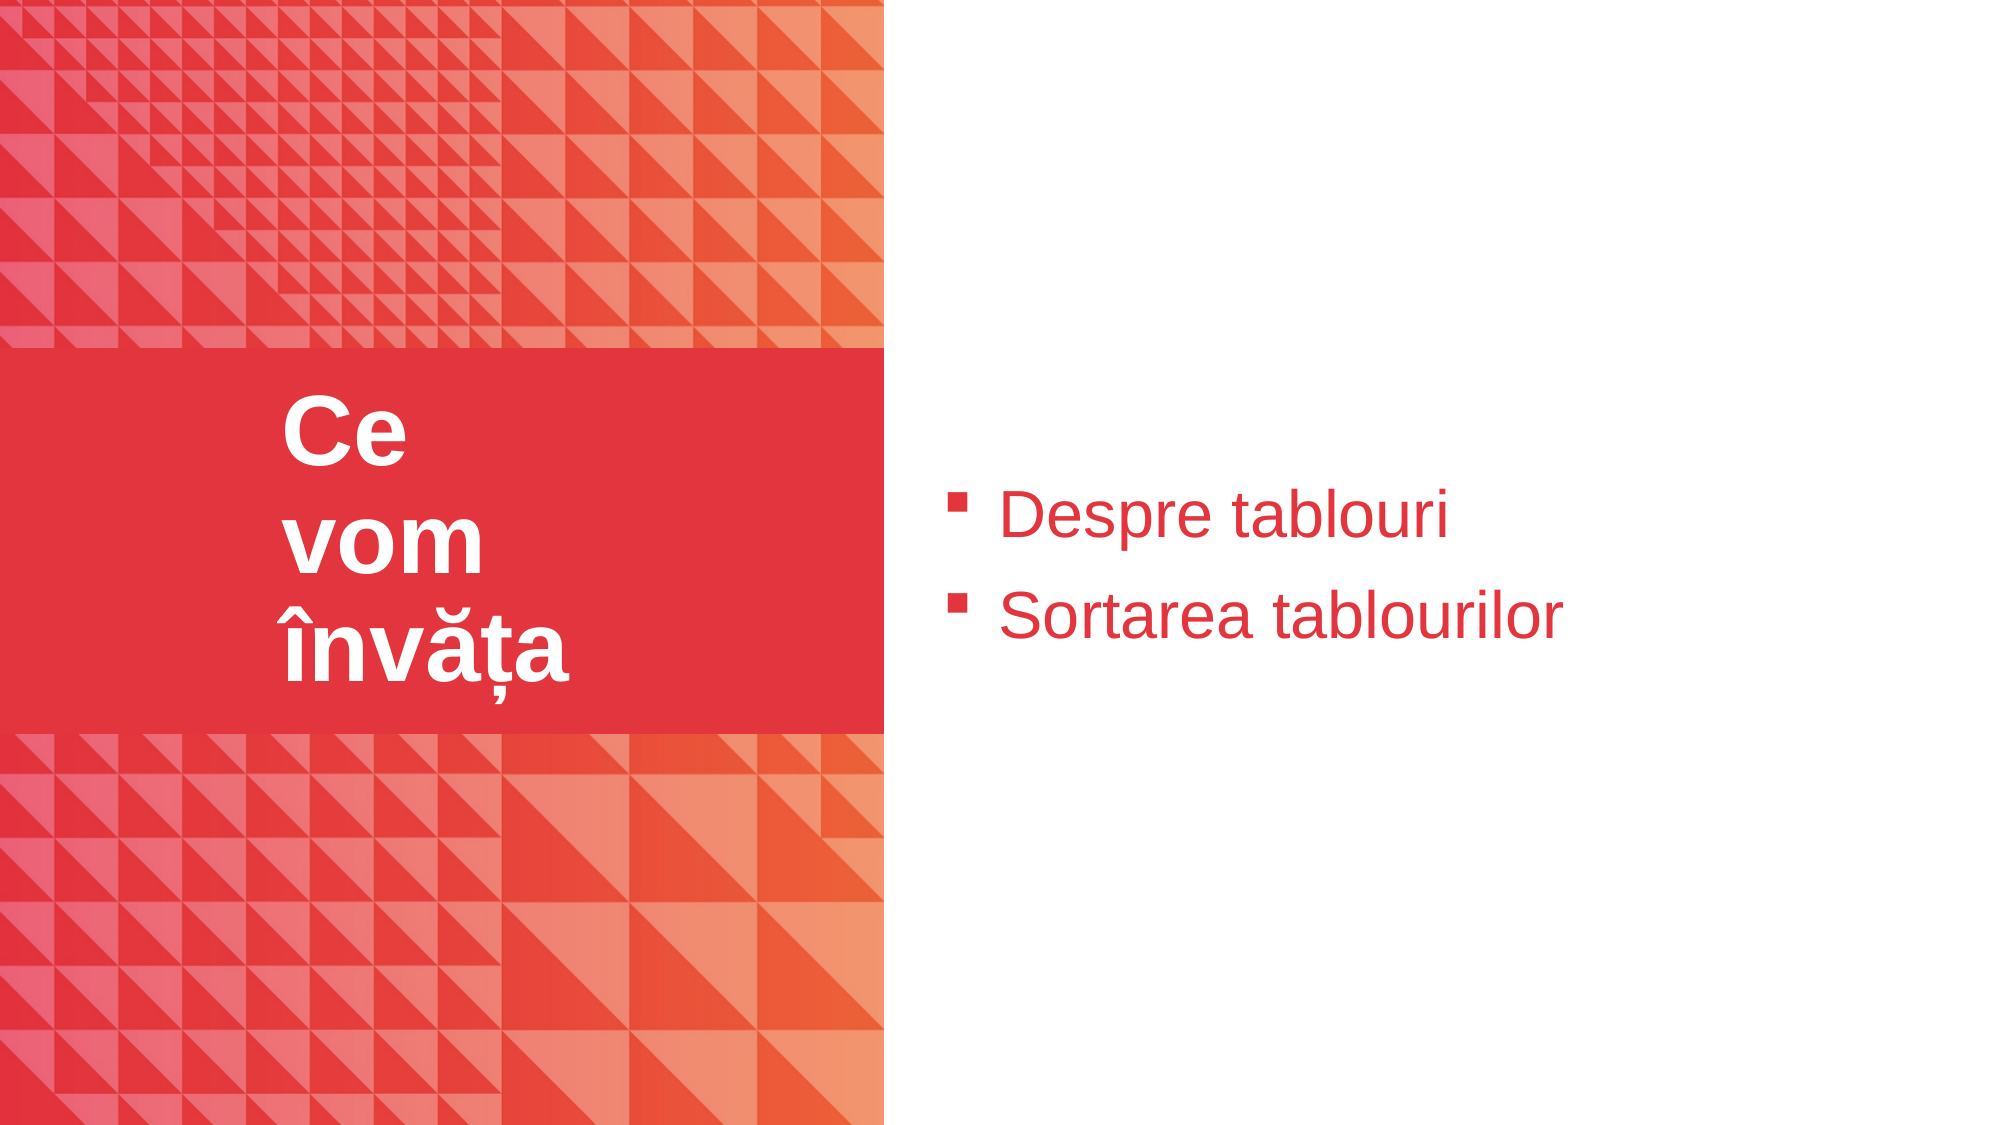

# Ce vom învăța
Despre tablouri
Sortarea tablourilor